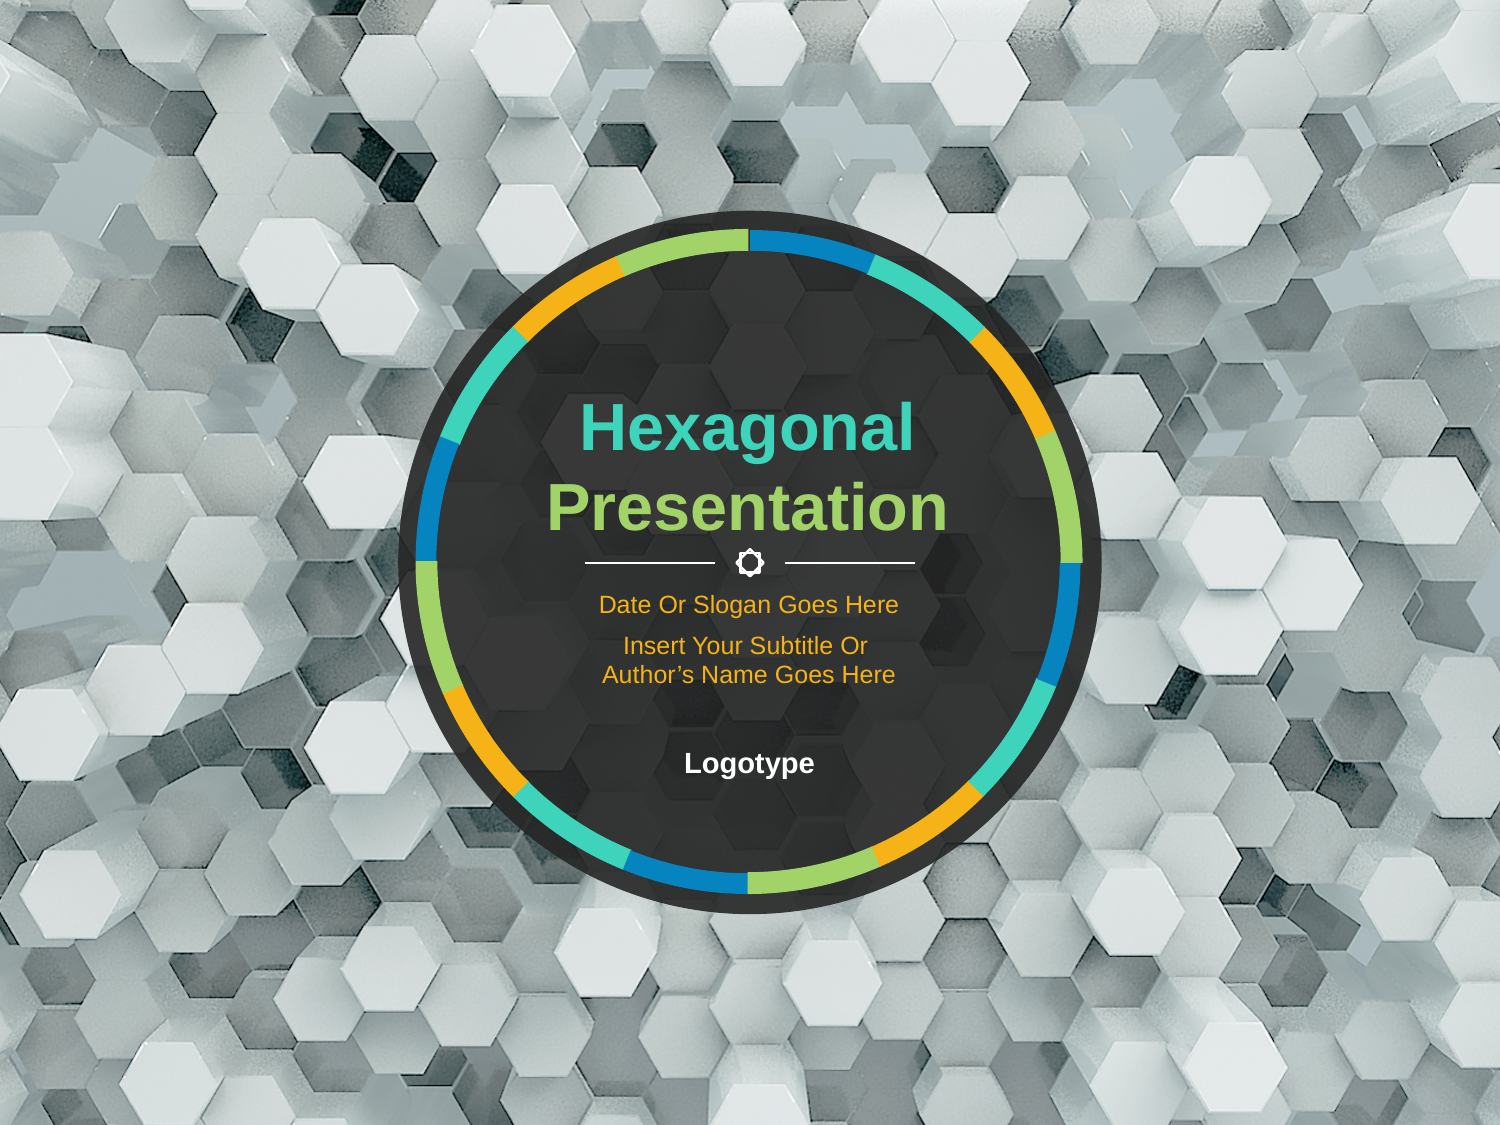

# Hexagonal Presentation
Date Or Slogan Goes Here
Insert Your Subtitle Or
Author’s Name Goes Here
Logotype